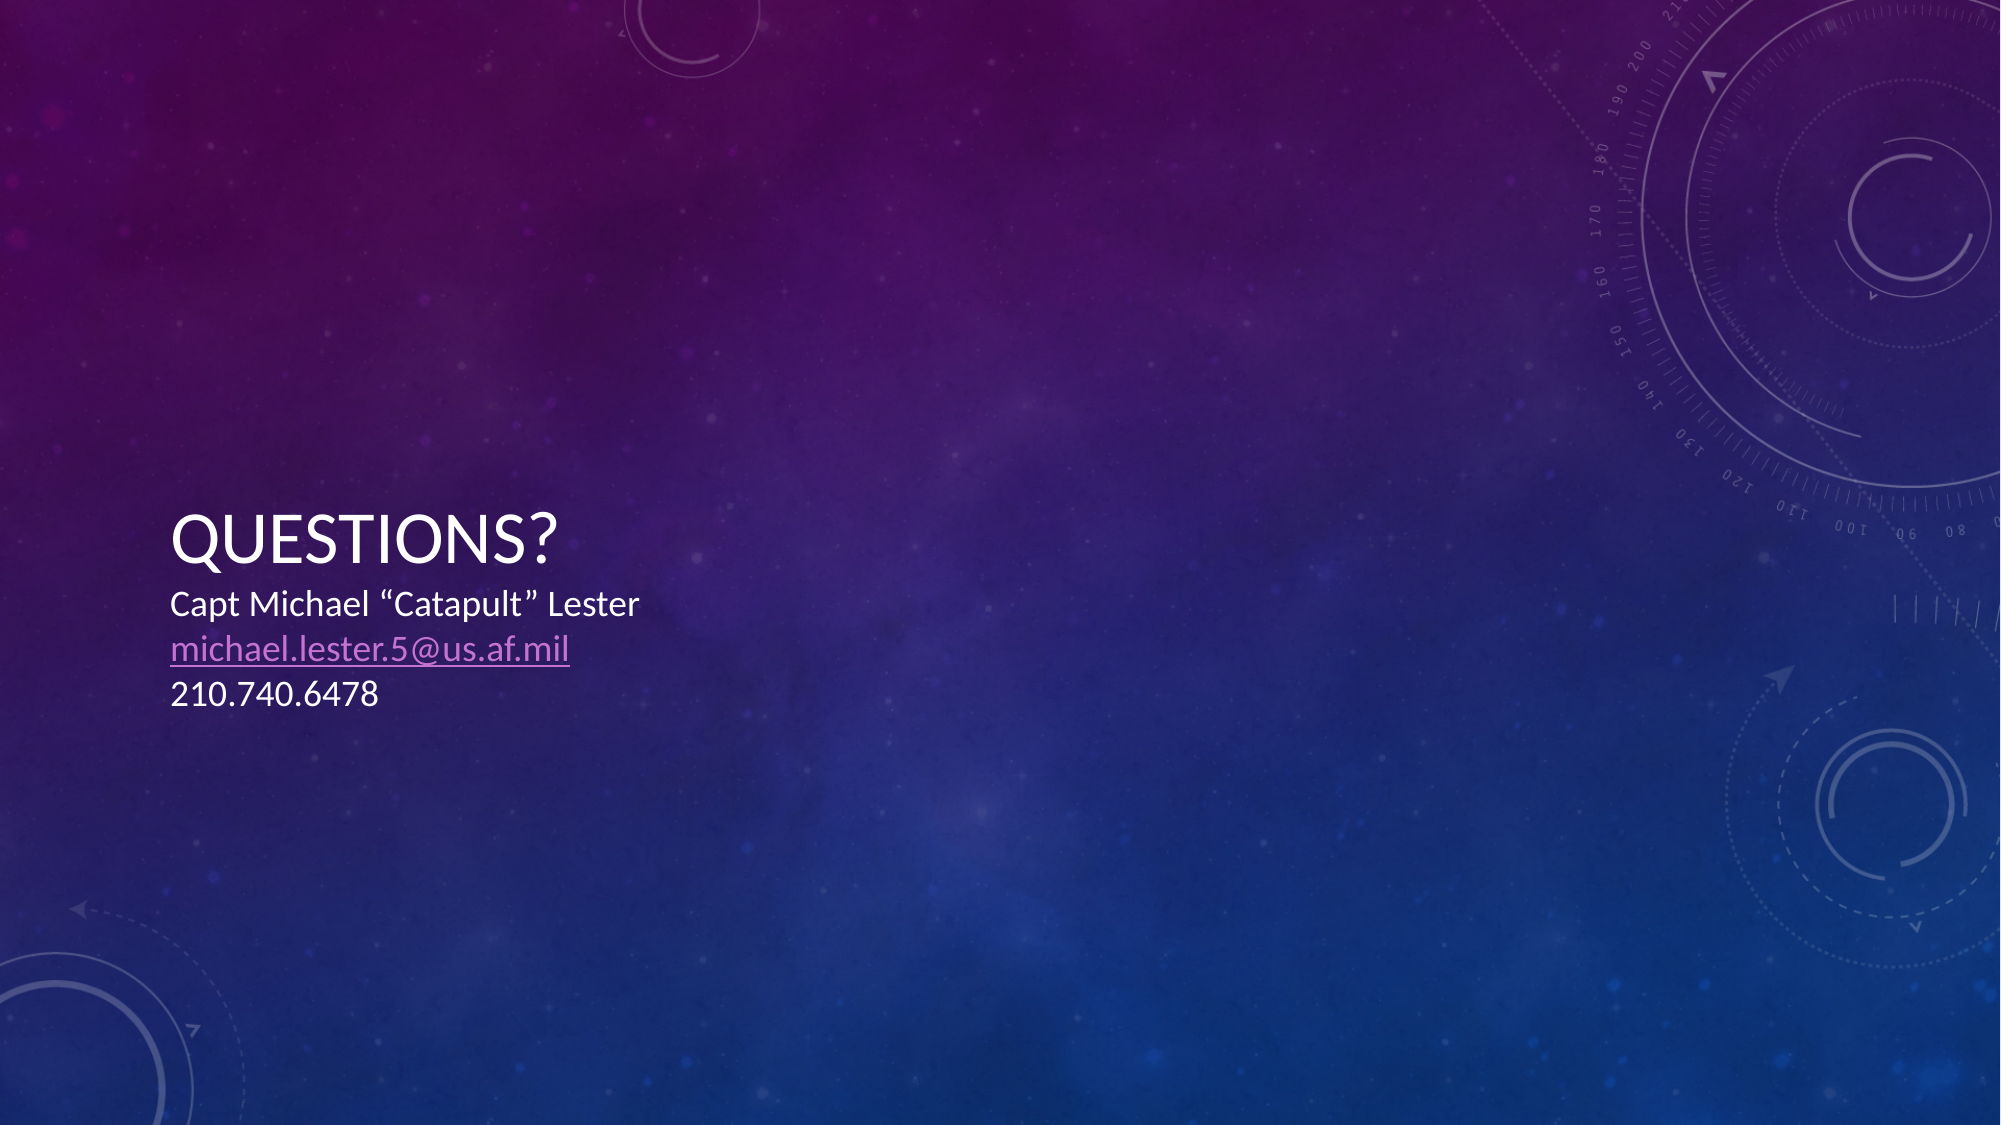

Capt Michael “Catapult” Lester
michael.lester.5@us.af.mil
210.740.6478

# QUESTIONS?